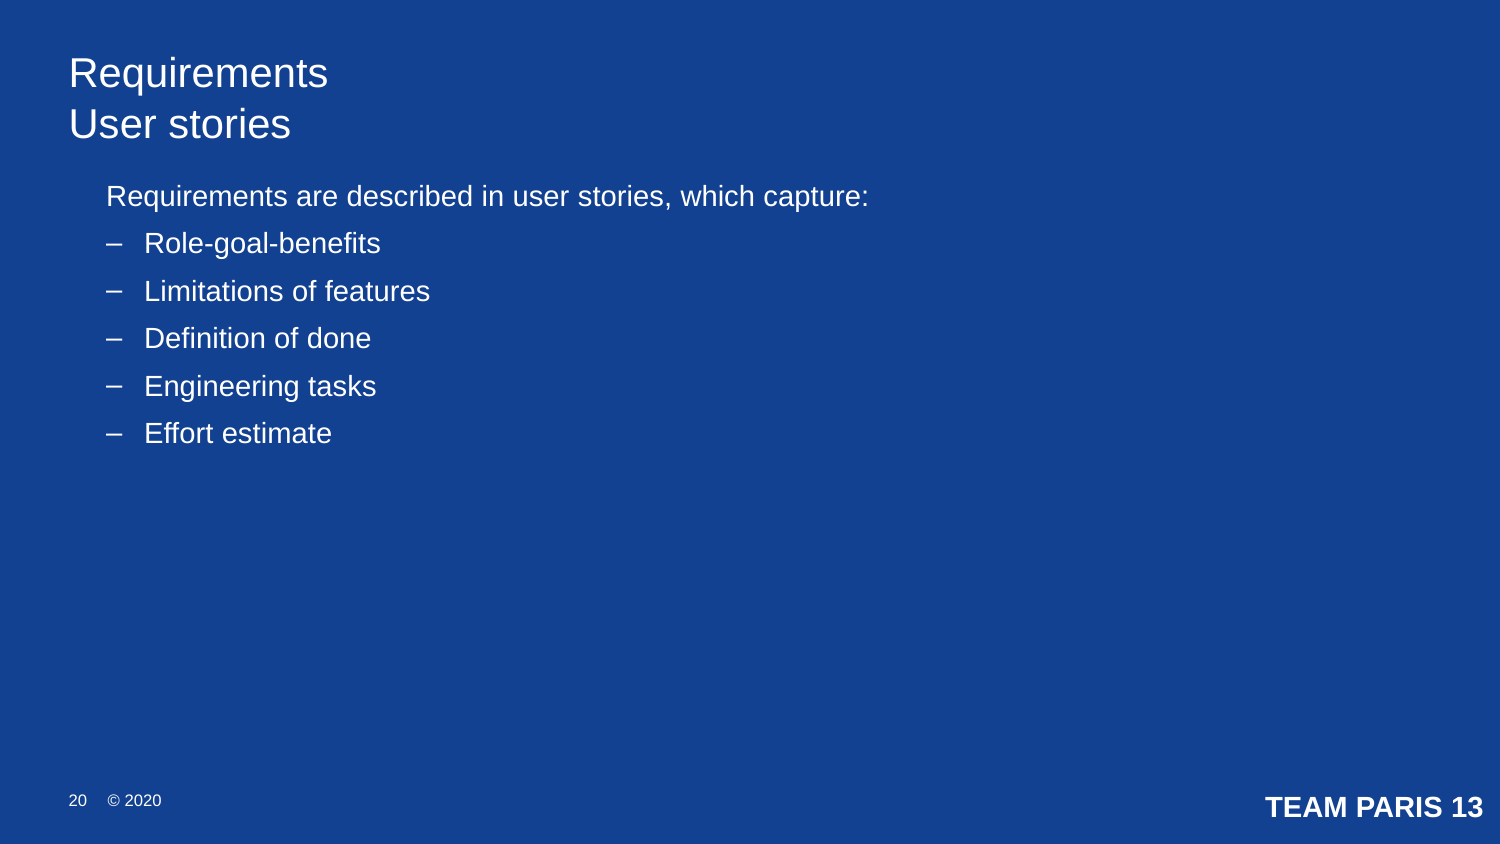

Requirements
User stories
Requirements are described in user stories, which capture:
Role-goal-benefits
Limitations of features
Definition of done
Engineering tasks
Effort estimate

Internal use